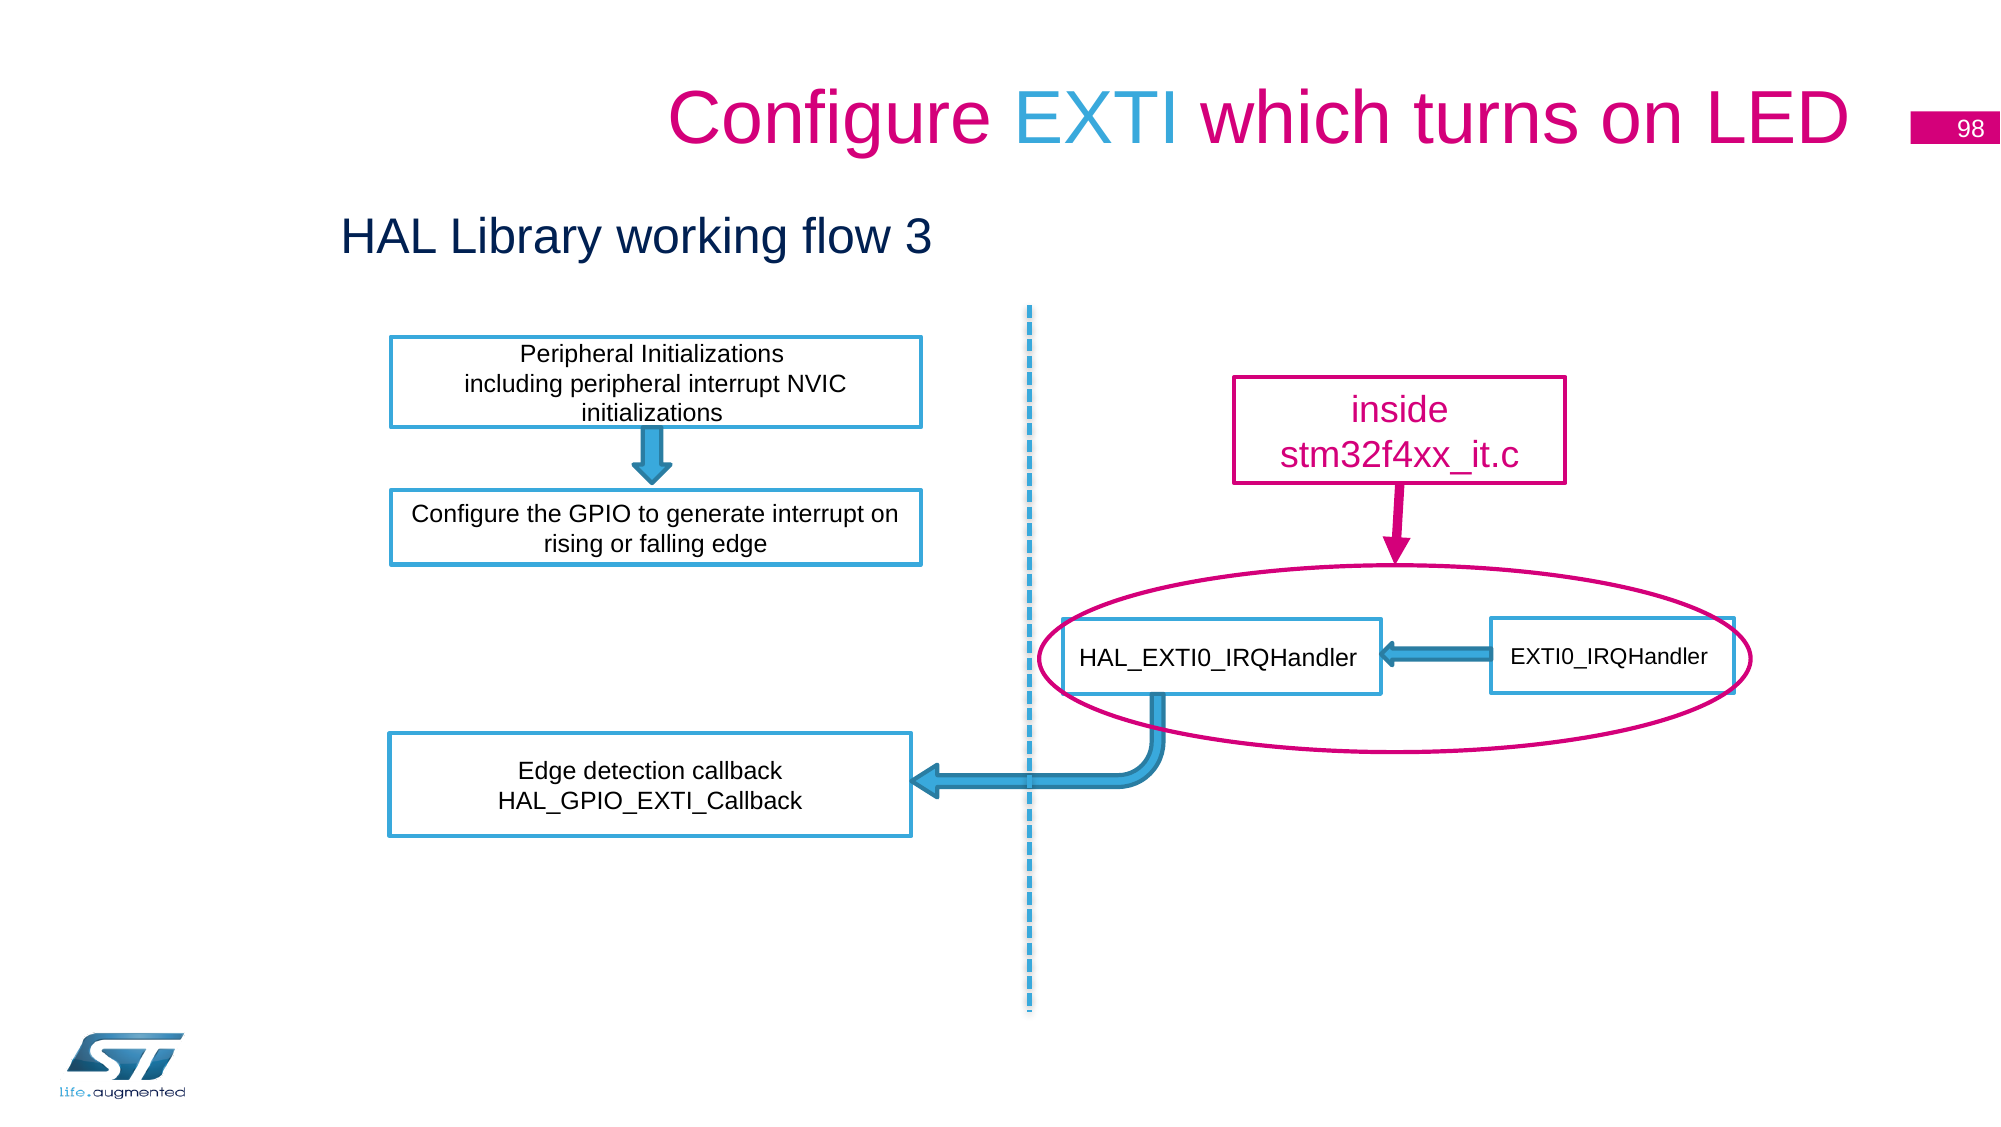

# Configure EXTI which turns on LED
98
HAL Library working flow 3

Peripheral Initializations
including peripheral interrupt NVIC initializations
inside stm32f4xx_it.c

Configure the GPIO to generate interrupt on rising or falling edge

EXTI0_IRQHandler
HAL_EXTI0_IRQHandler

Edge detection callback
HAL_GPIO_EXTI_Callback